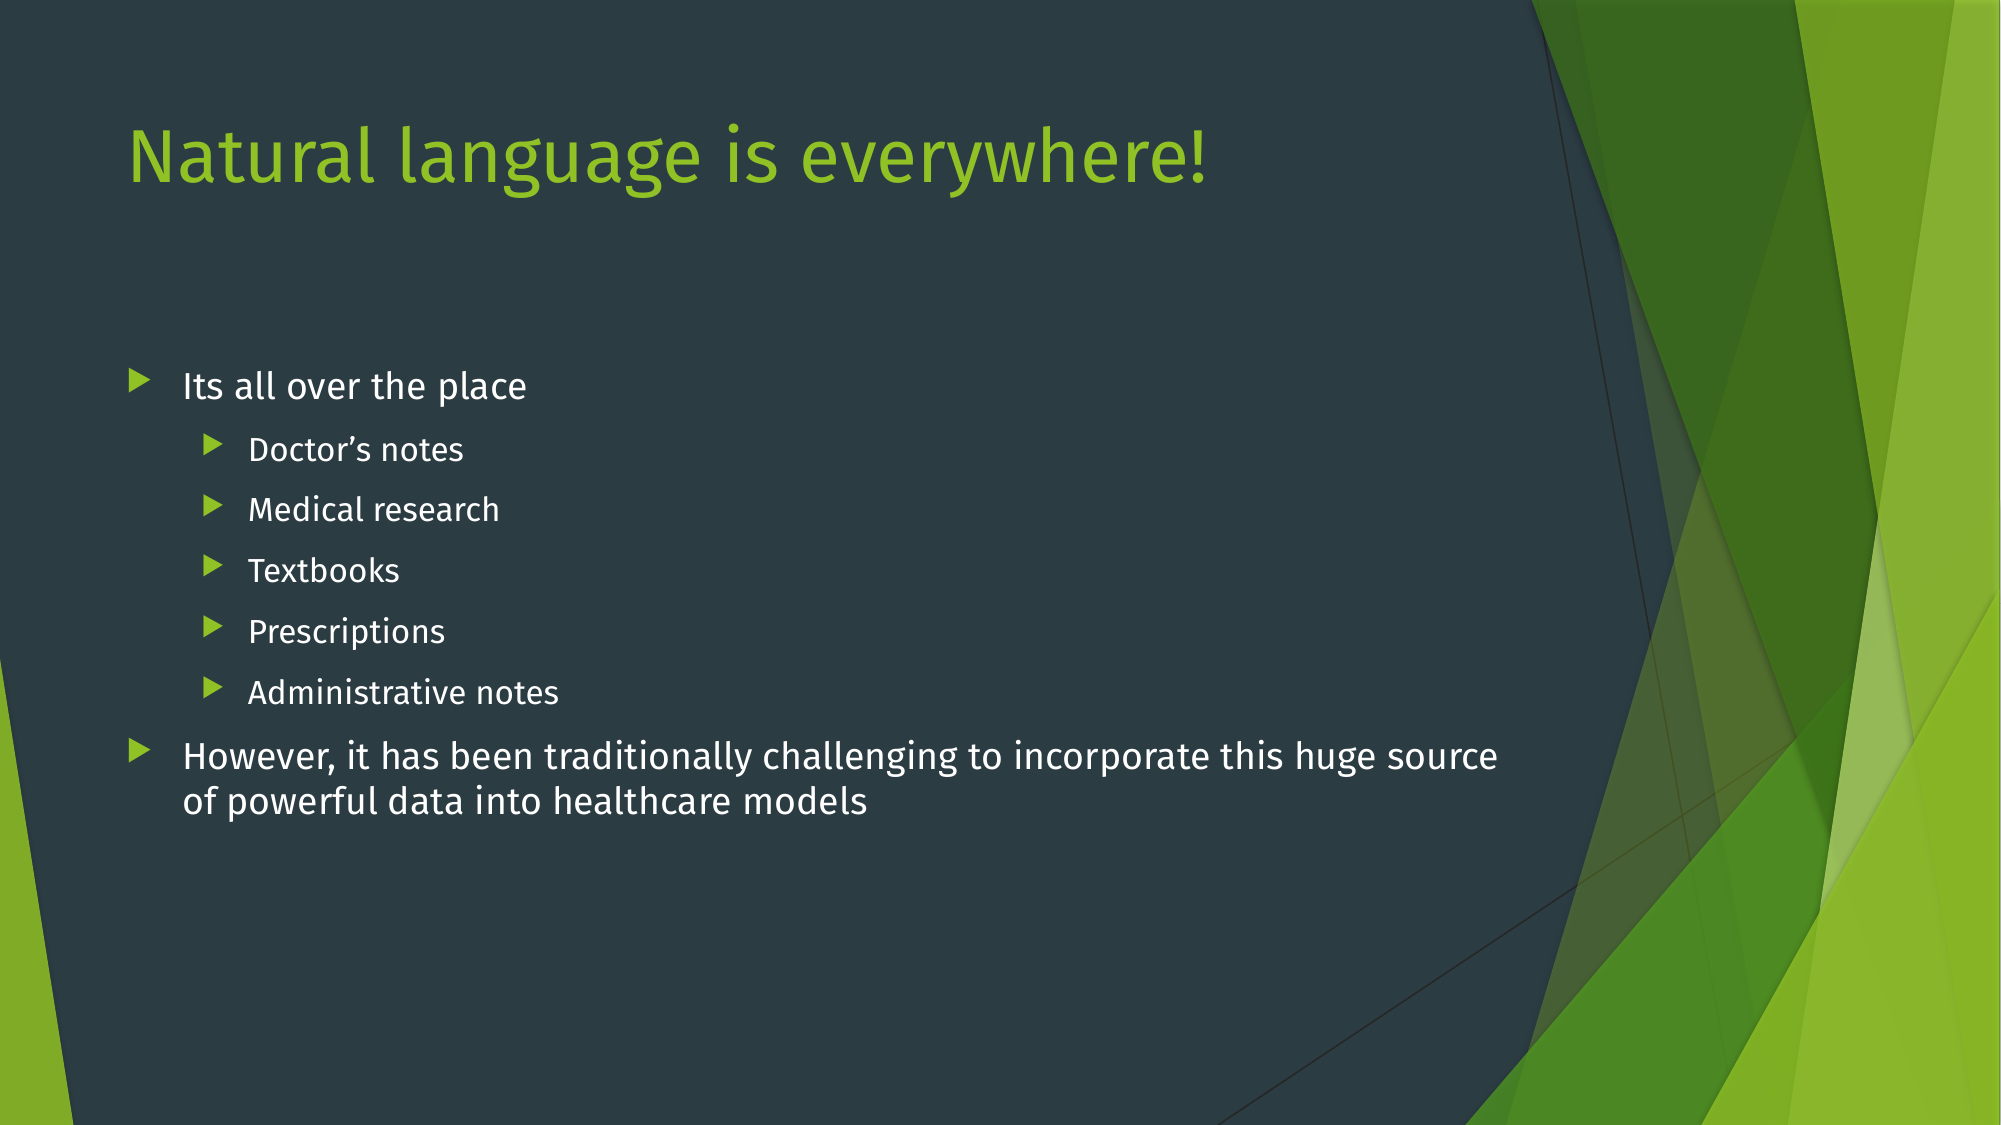

# Natural language is everywhere!
Its all over the place
Doctor’s notes
Medical research
Textbooks
Prescriptions
Administrative notes
However, it has been traditionally challenging to incorporate this huge source of powerful data into healthcare models